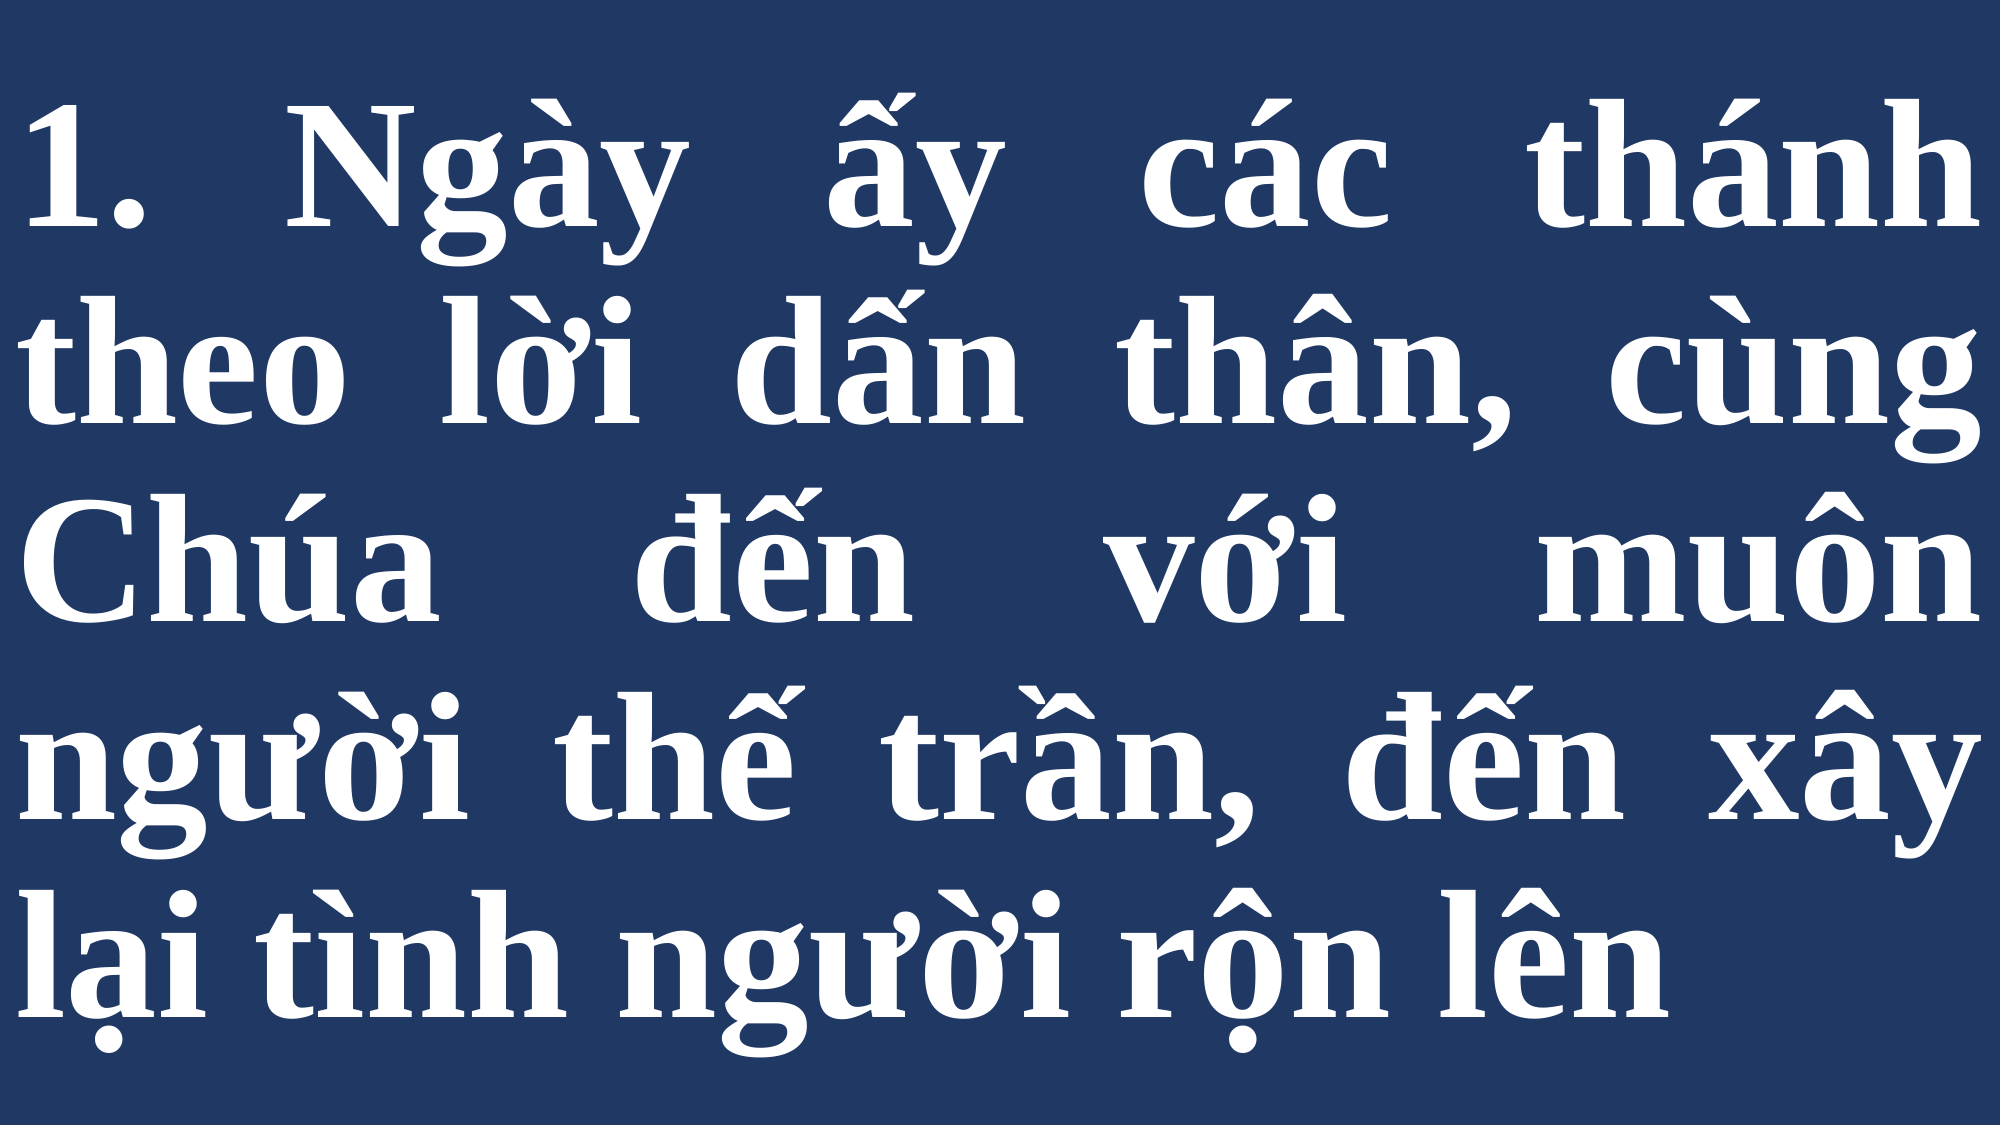

# 1. Ngày ấy các thánh theo lời dấn thân, cùng Chúa đến với muôn người thế trần, đến xây lại tình người rộn lên